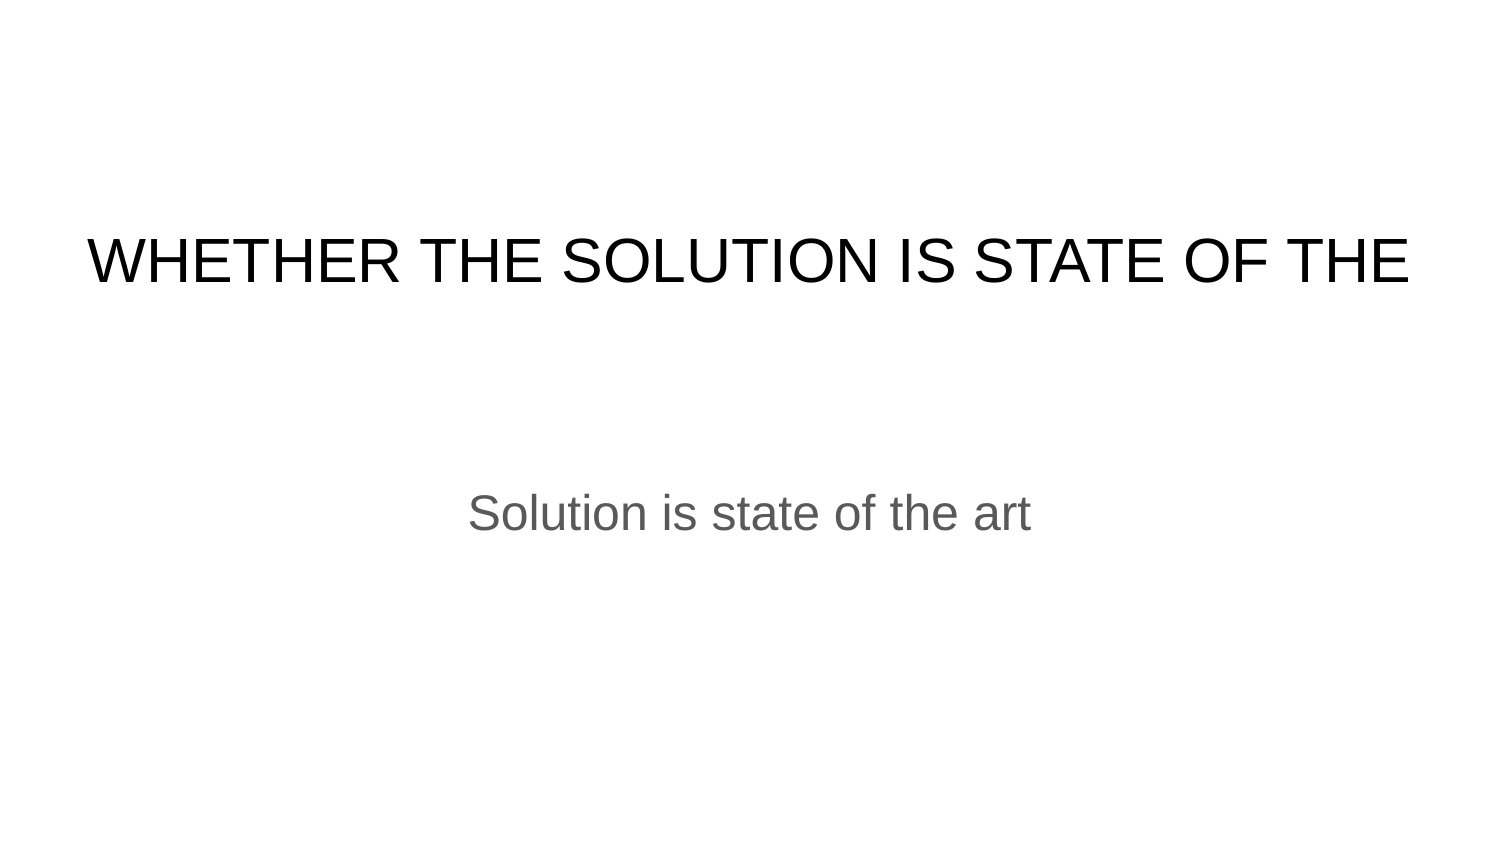

# WHETHER THE SOLUTION IS STATE OF THE
Solution is state of the art